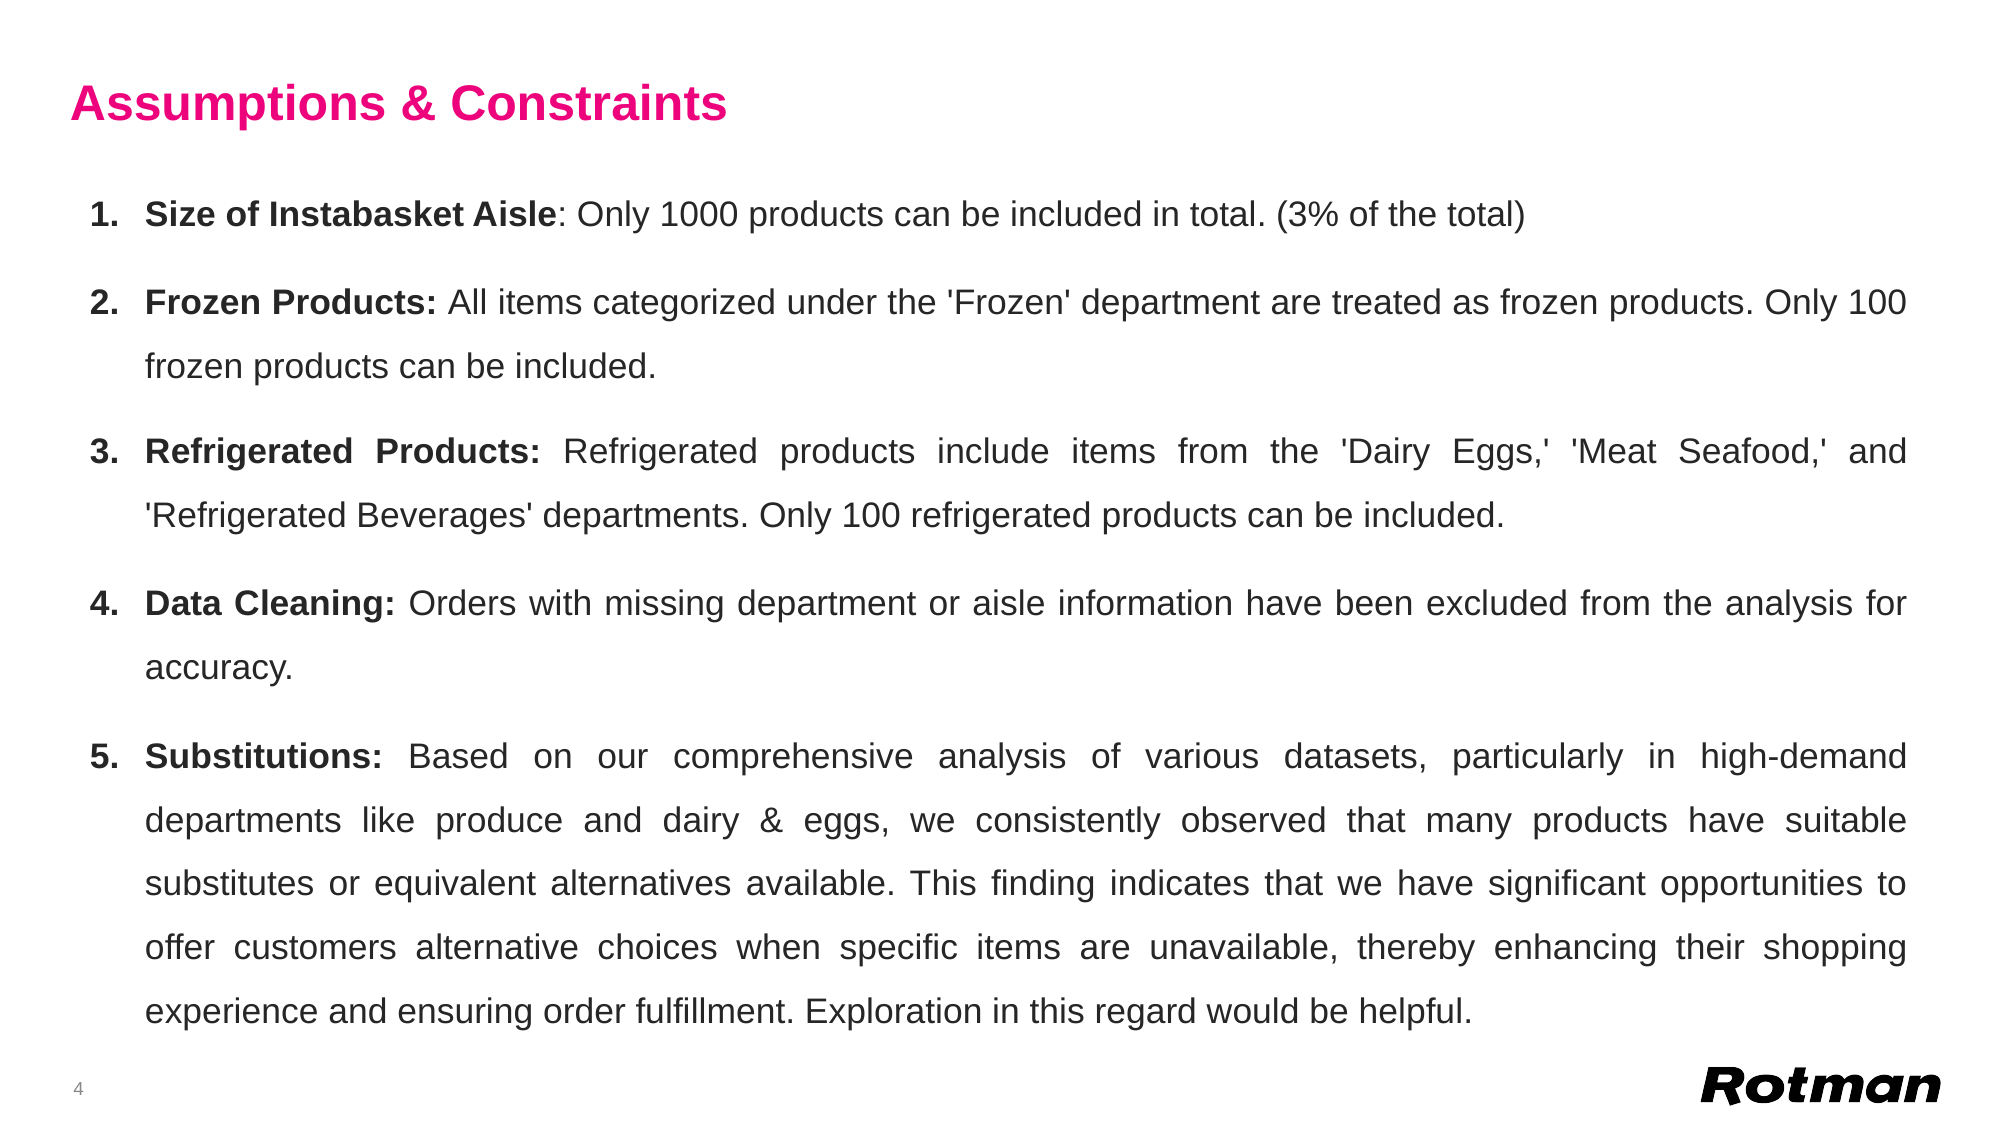

# Assumptions & Constraints
Size of Instabasket Aisle: Only 1000 products can be included in total. (3% of the total)
Frozen Products: All items categorized under the 'Frozen' department are treated as frozen products. Only 100 frozen products can be included.
Refrigerated Products: Refrigerated products include items from the 'Dairy Eggs,' 'Meat Seafood,' and 'Refrigerated Beverages' departments. Only 100 refrigerated products can be included.
Data Cleaning: Orders with missing department or aisle information have been excluded from the analysis for accuracy.
Substitutions: Based on our comprehensive analysis of various datasets, particularly in high-demand departments like produce and dairy & eggs, we consistently observed that many products have suitable substitutes or equivalent alternatives available. This finding indicates that we have significant opportunities to offer customers alternative choices when specific items are unavailable, thereby enhancing their shopping experience and ensuring order fulfillment. Exploration in this regard would be helpful.

4